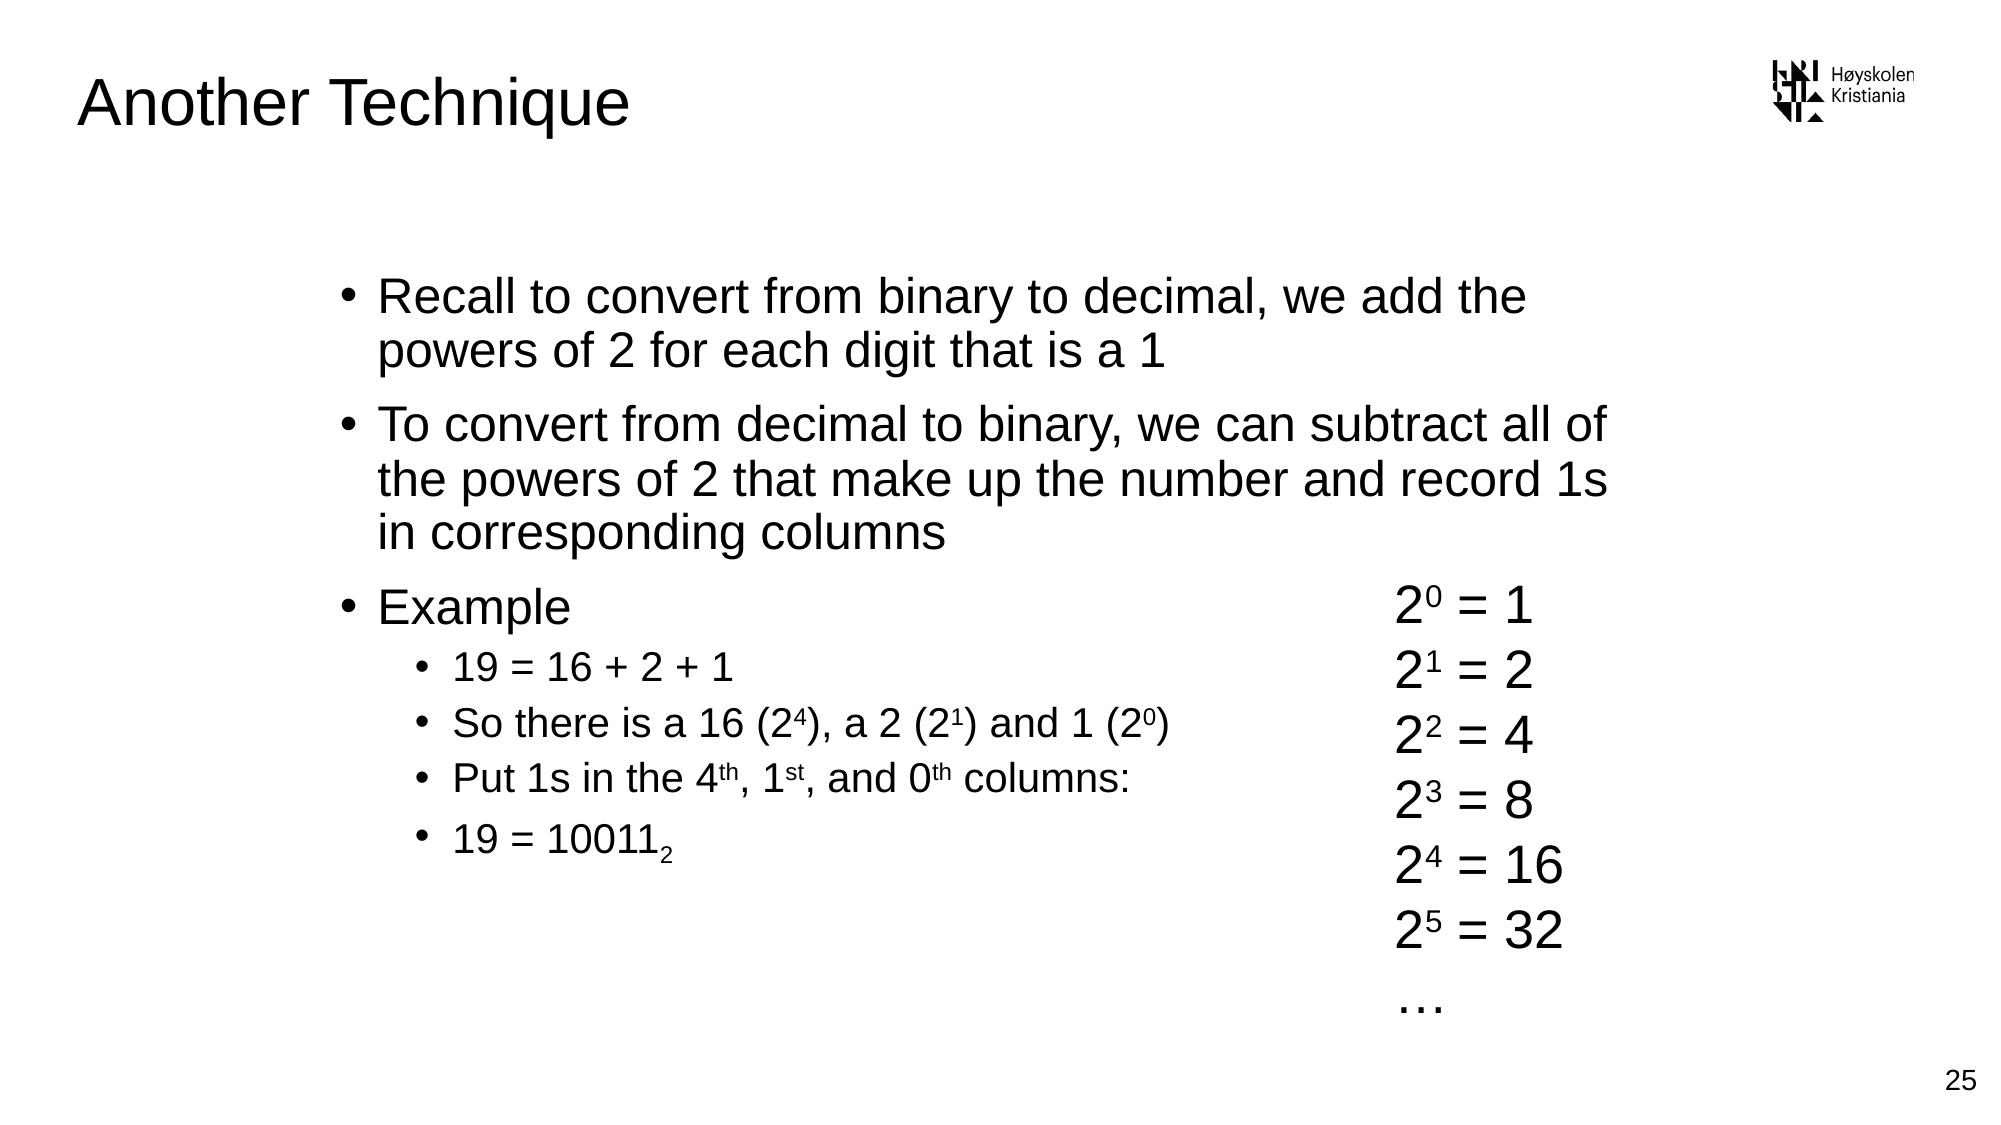

# Another Technique
Recall to convert from binary to decimal, we add the powers of 2 for each digit that is a 1
To convert from decimal to binary, we can subtract all of the powers of 2 that make up the number and record 1s in corresponding columns
Example
19 = 16 + 2 + 1
So there is a 16 (24), a 2 (21) and 1 (20)
Put 1s in the 4th, 1st, and 0th columns:
19 = 100112
20 = 1
21 = 2
22 = 4
23 = 8
24 = 16
25 = 32
…